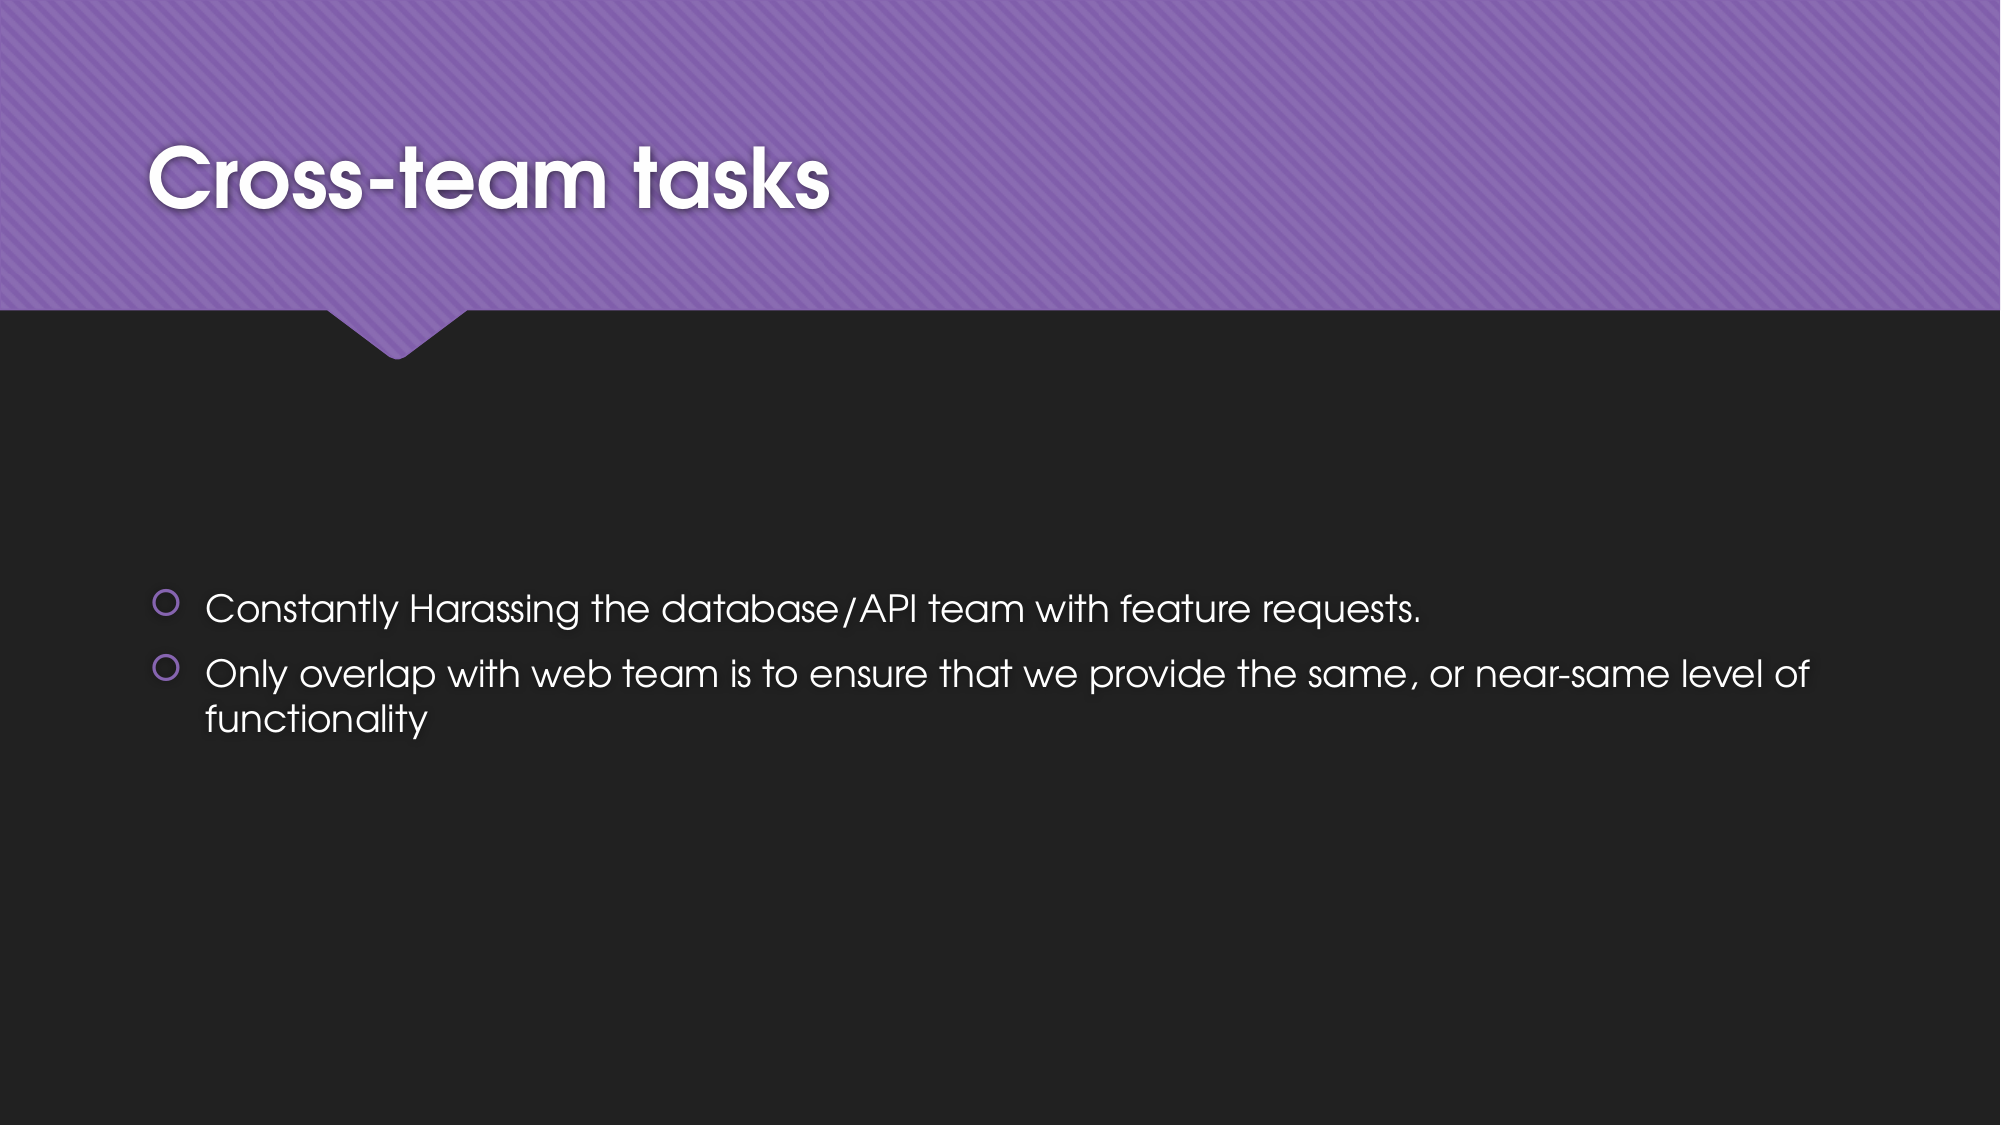

# Cross-team tasks
Constantly Harassing the database/API team with feature requests.
Only overlap with web team is to ensure that we provide the same, or near-same level of functionality